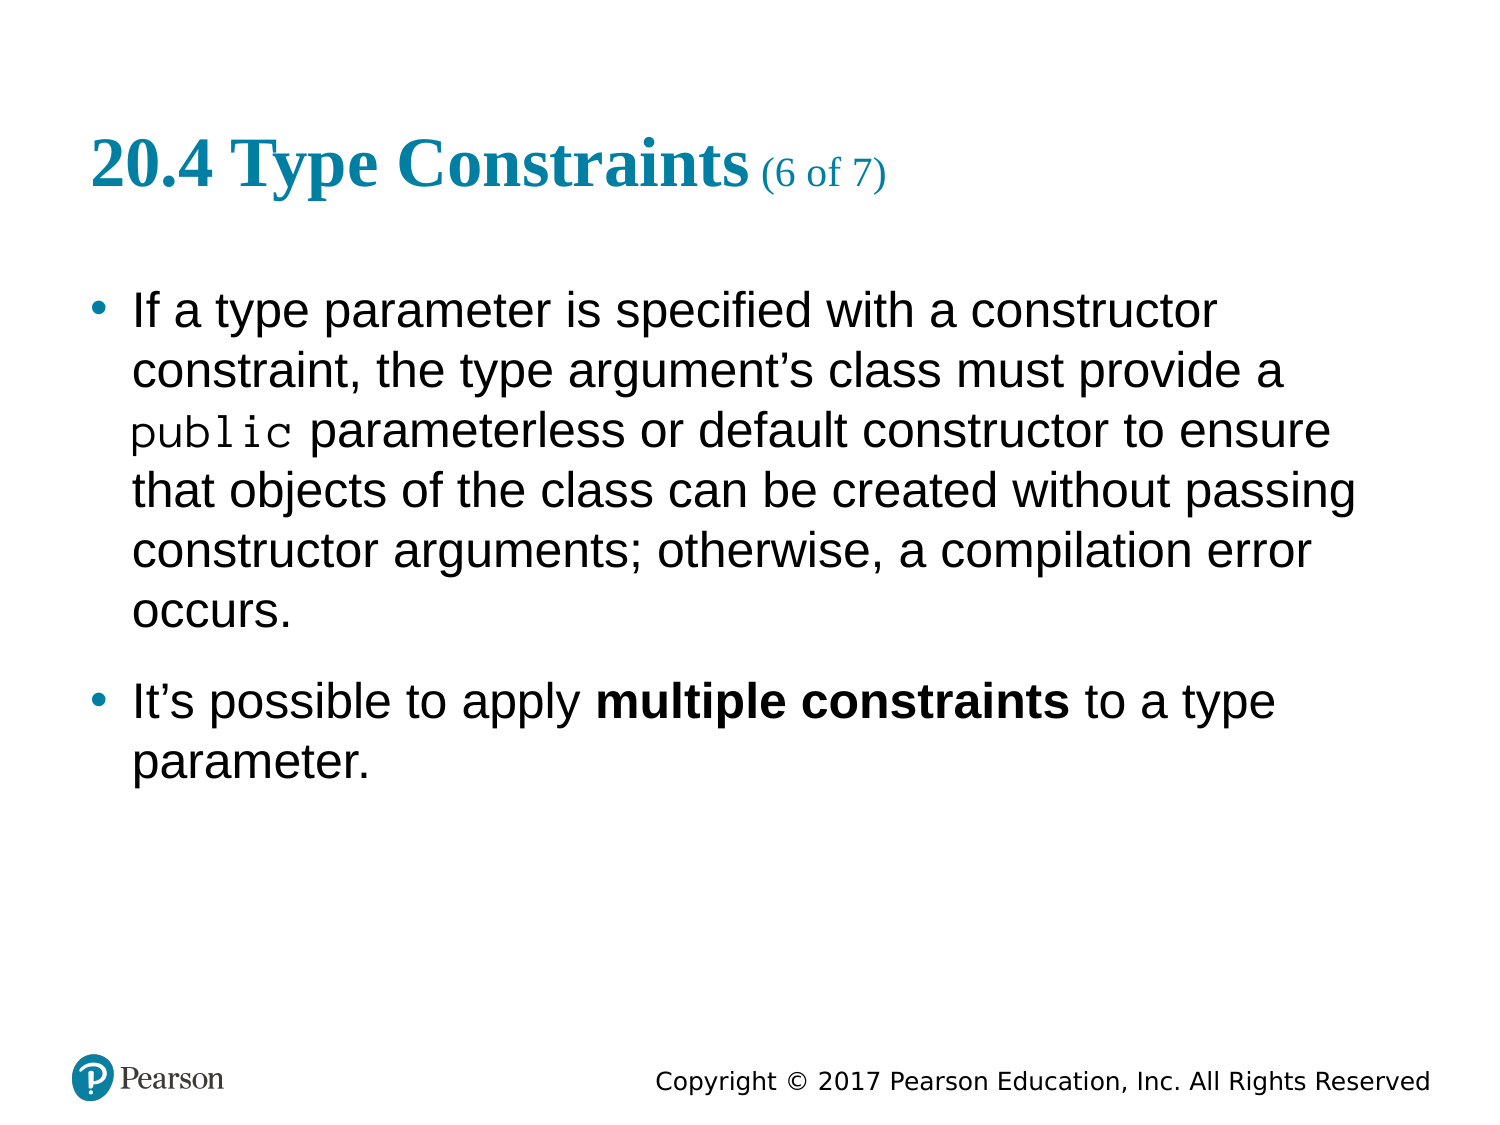

# 20.4 Type Constraints (6 of 7)
If a type parameter is specified with a constructor constraint, the type argument’s class must provide a public parameterless or default constructor to ensure that objects of the class can be created without passing constructor arguments; otherwise, a compilation error occurs.
It’s possible to apply multiple constraints to a type parameter.